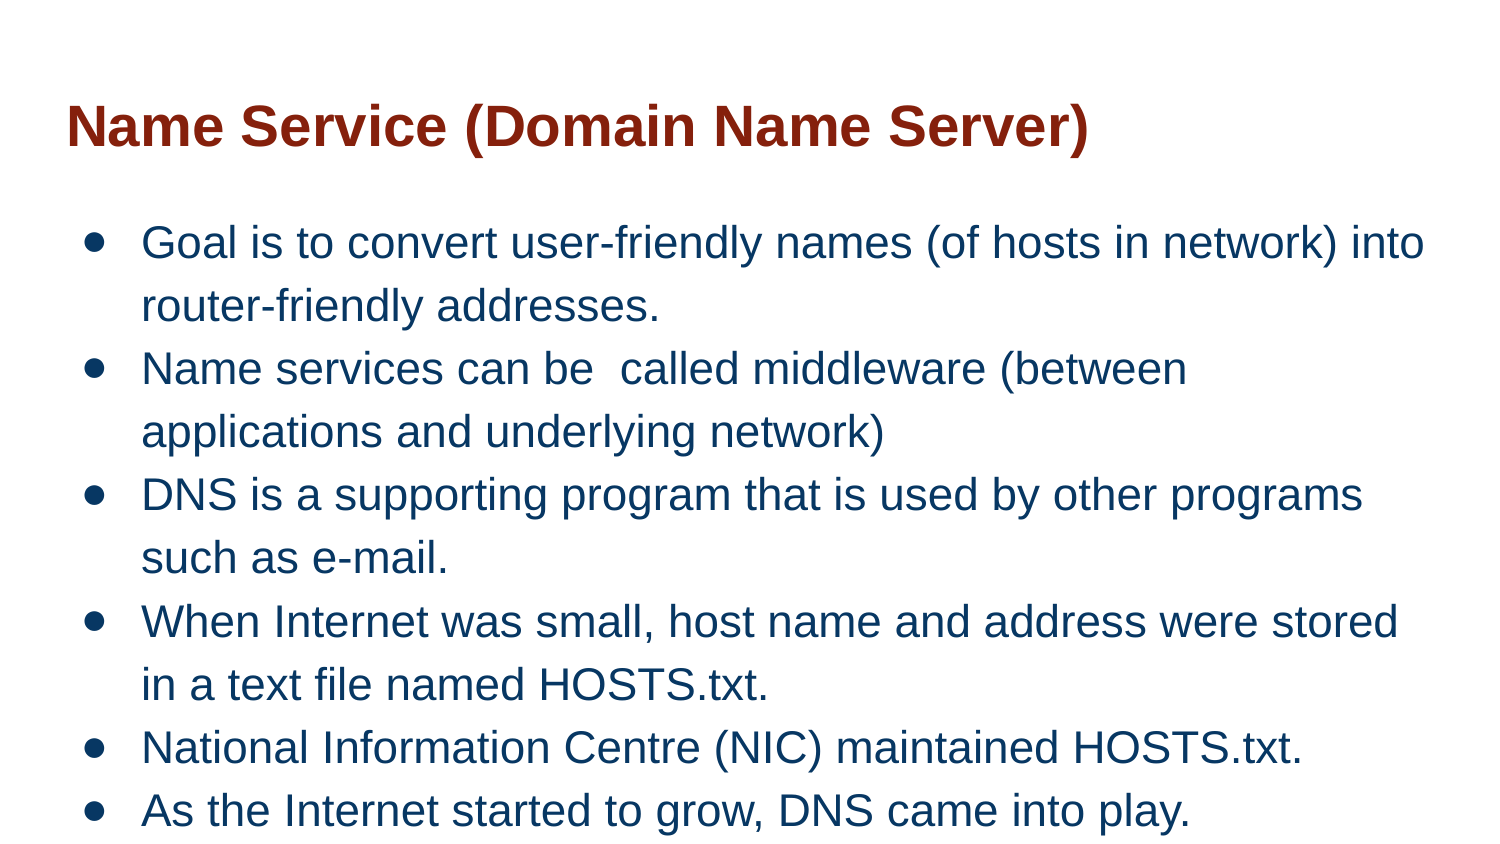

# Name Service (Domain Name Server)
Goal is to convert user-friendly names (of hosts in network) into router-friendly addresses.
Name services can be  called middleware (between applications and underlying network)
DNS is a supporting program that is used by other programs such as e-mail.
When Internet was small, host name and address were stored in a text file named HOSTS.txt.
National Information Centre (NIC) maintained HOSTS.txt.
As the Internet started to grow, DNS came into play.